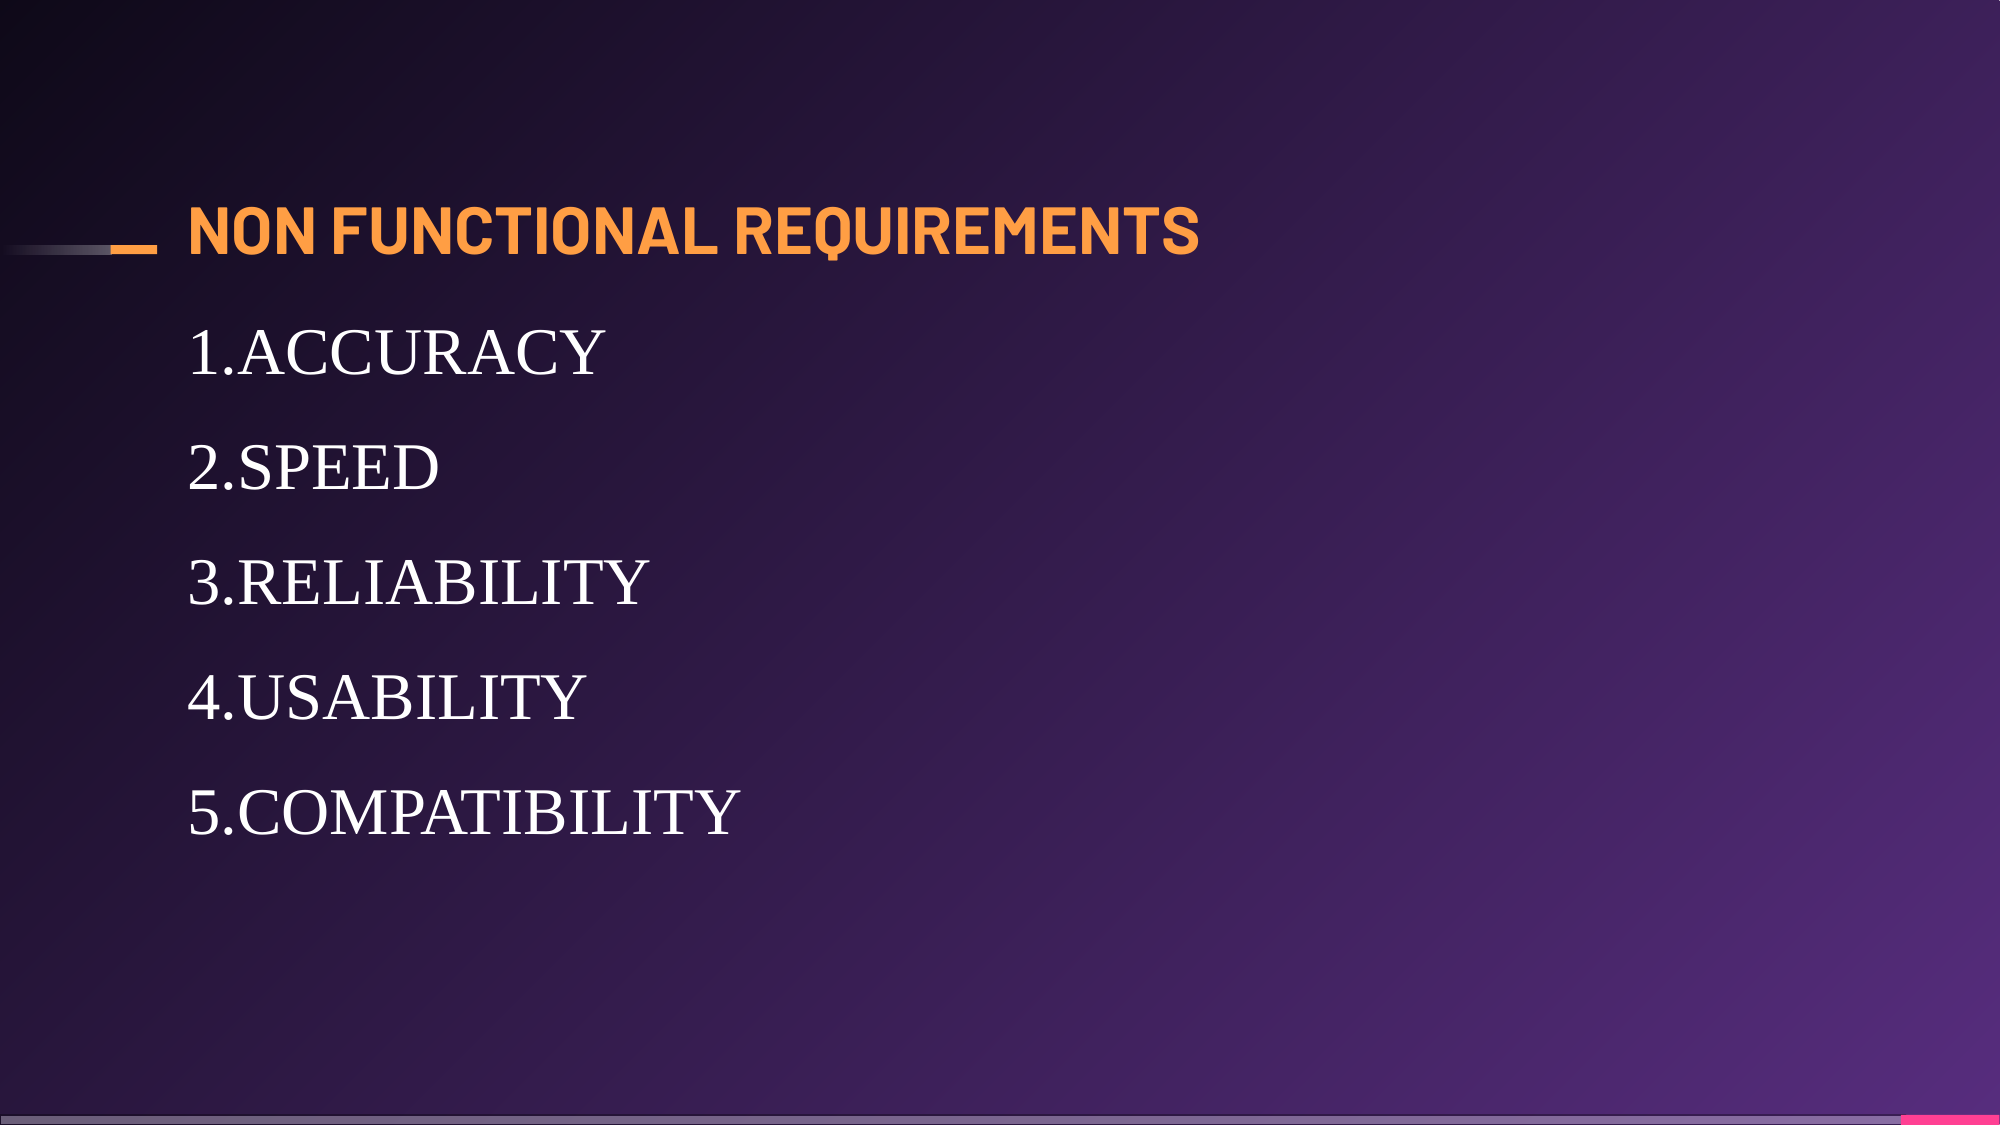

# NON FUNCTIONAL REQUIREMENTS
1.ACCURACY
2.SPEED
3.RELIABILITY
4.USABILITY
5.COMPATIBILITY